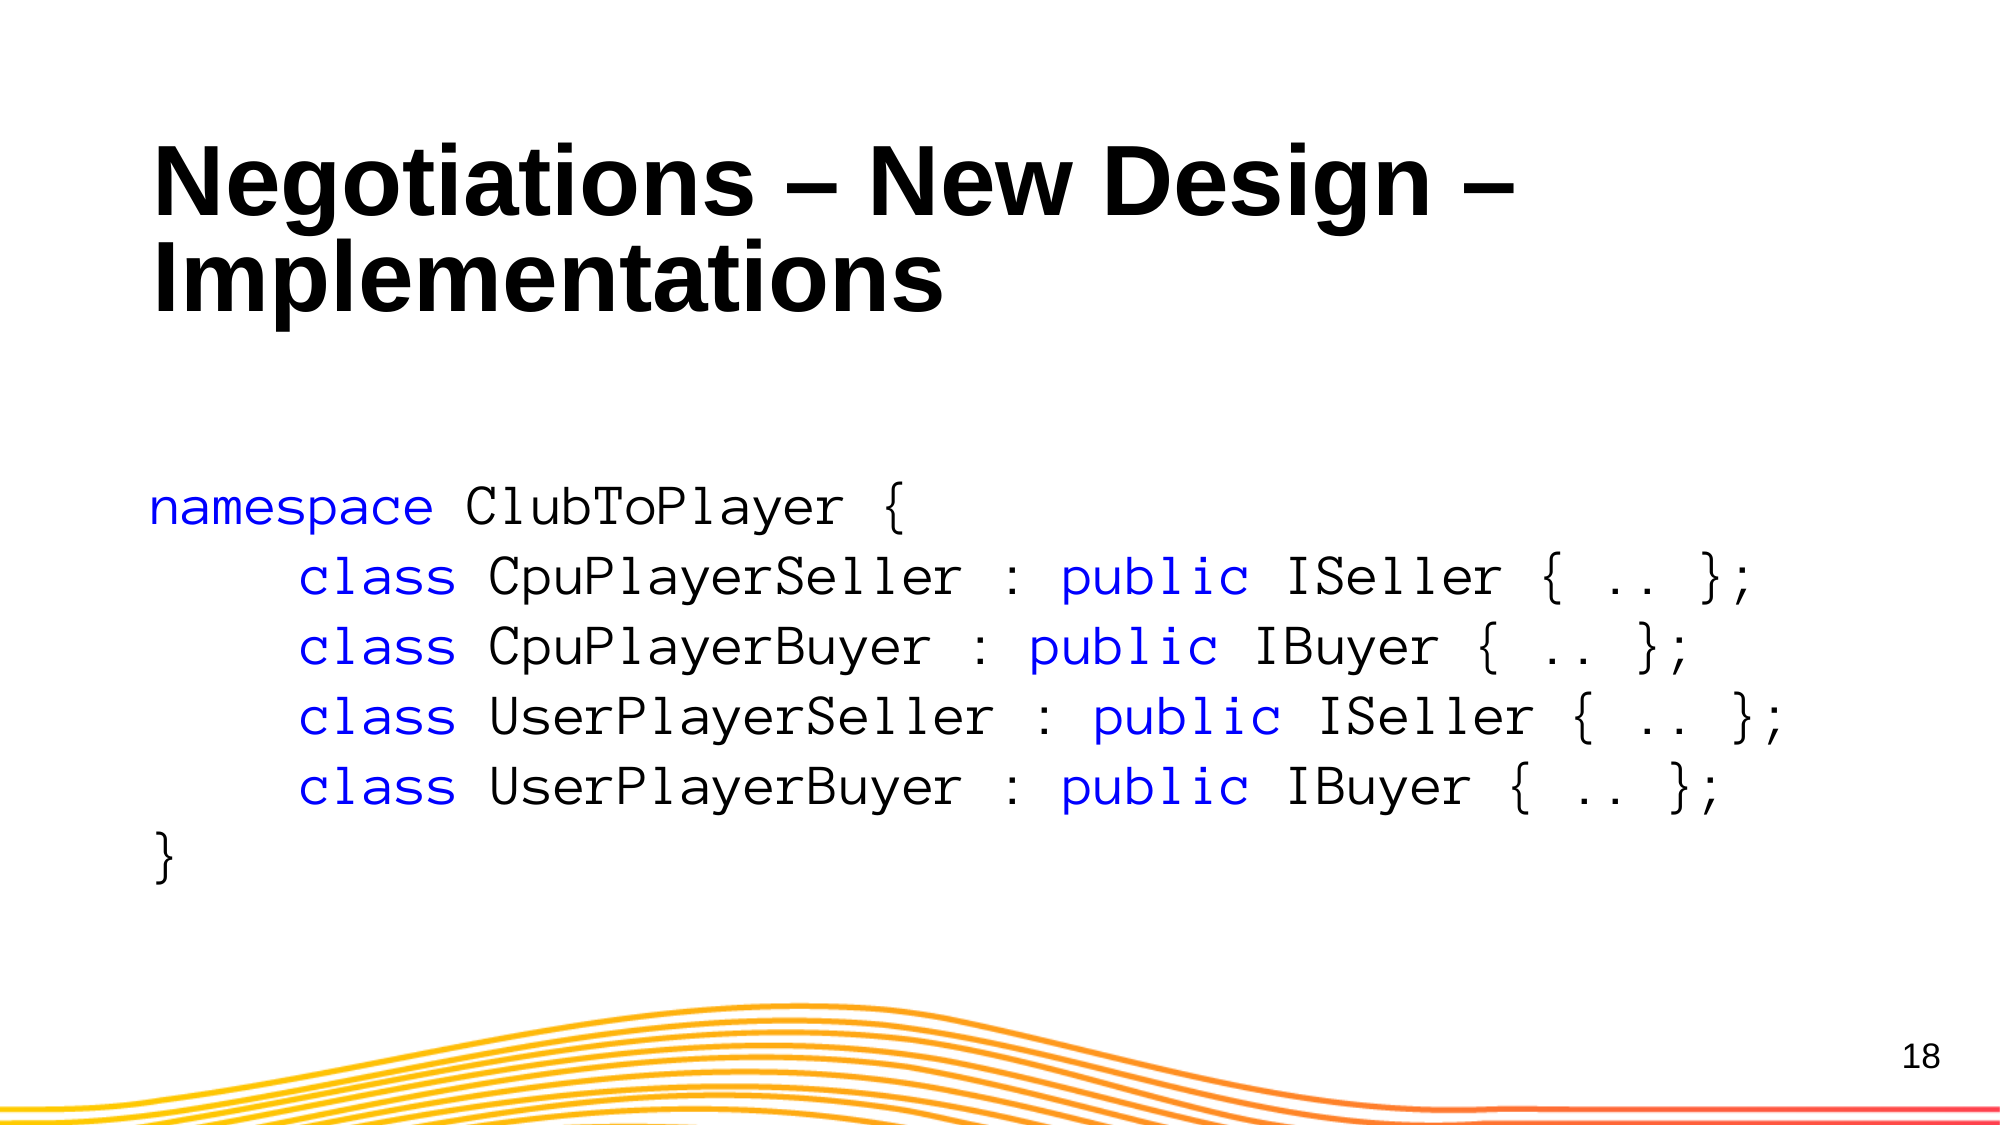

Negotiations – New Design – Implementations

namespace ClubToPlayer {
	class CpuPlayerSeller : public ISeller { .. };
	class CpuPlayerBuyer : public IBuyer { .. };
	class UserPlayerSeller : public ISeller { .. };
	class UserPlayerBuyer : public IBuyer { .. };
}
18